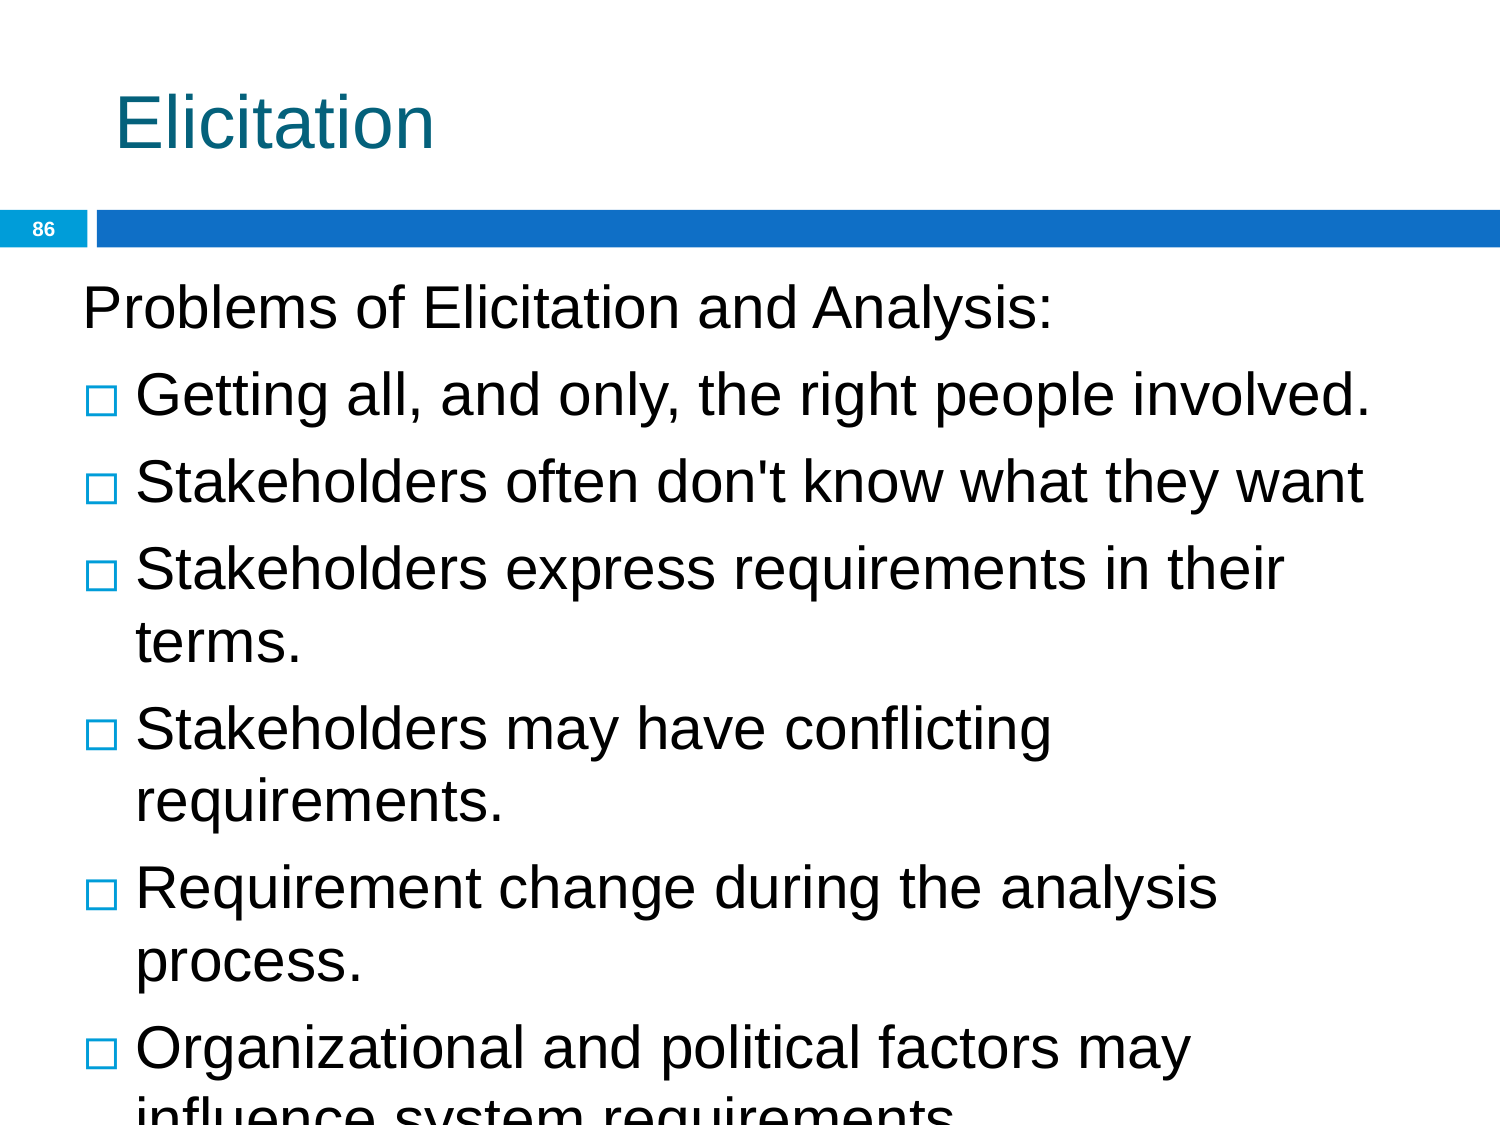

# Elicitation
86
Problems of Elicitation and Analysis:
Getting all, and only, the right people involved.
Stakeholders often don't know what they want
Stakeholders express requirements in their terms.
Stakeholders may have conflicting requirements.
Requirement change during the analysis process.
Organizational and political factors may influence system requirements.